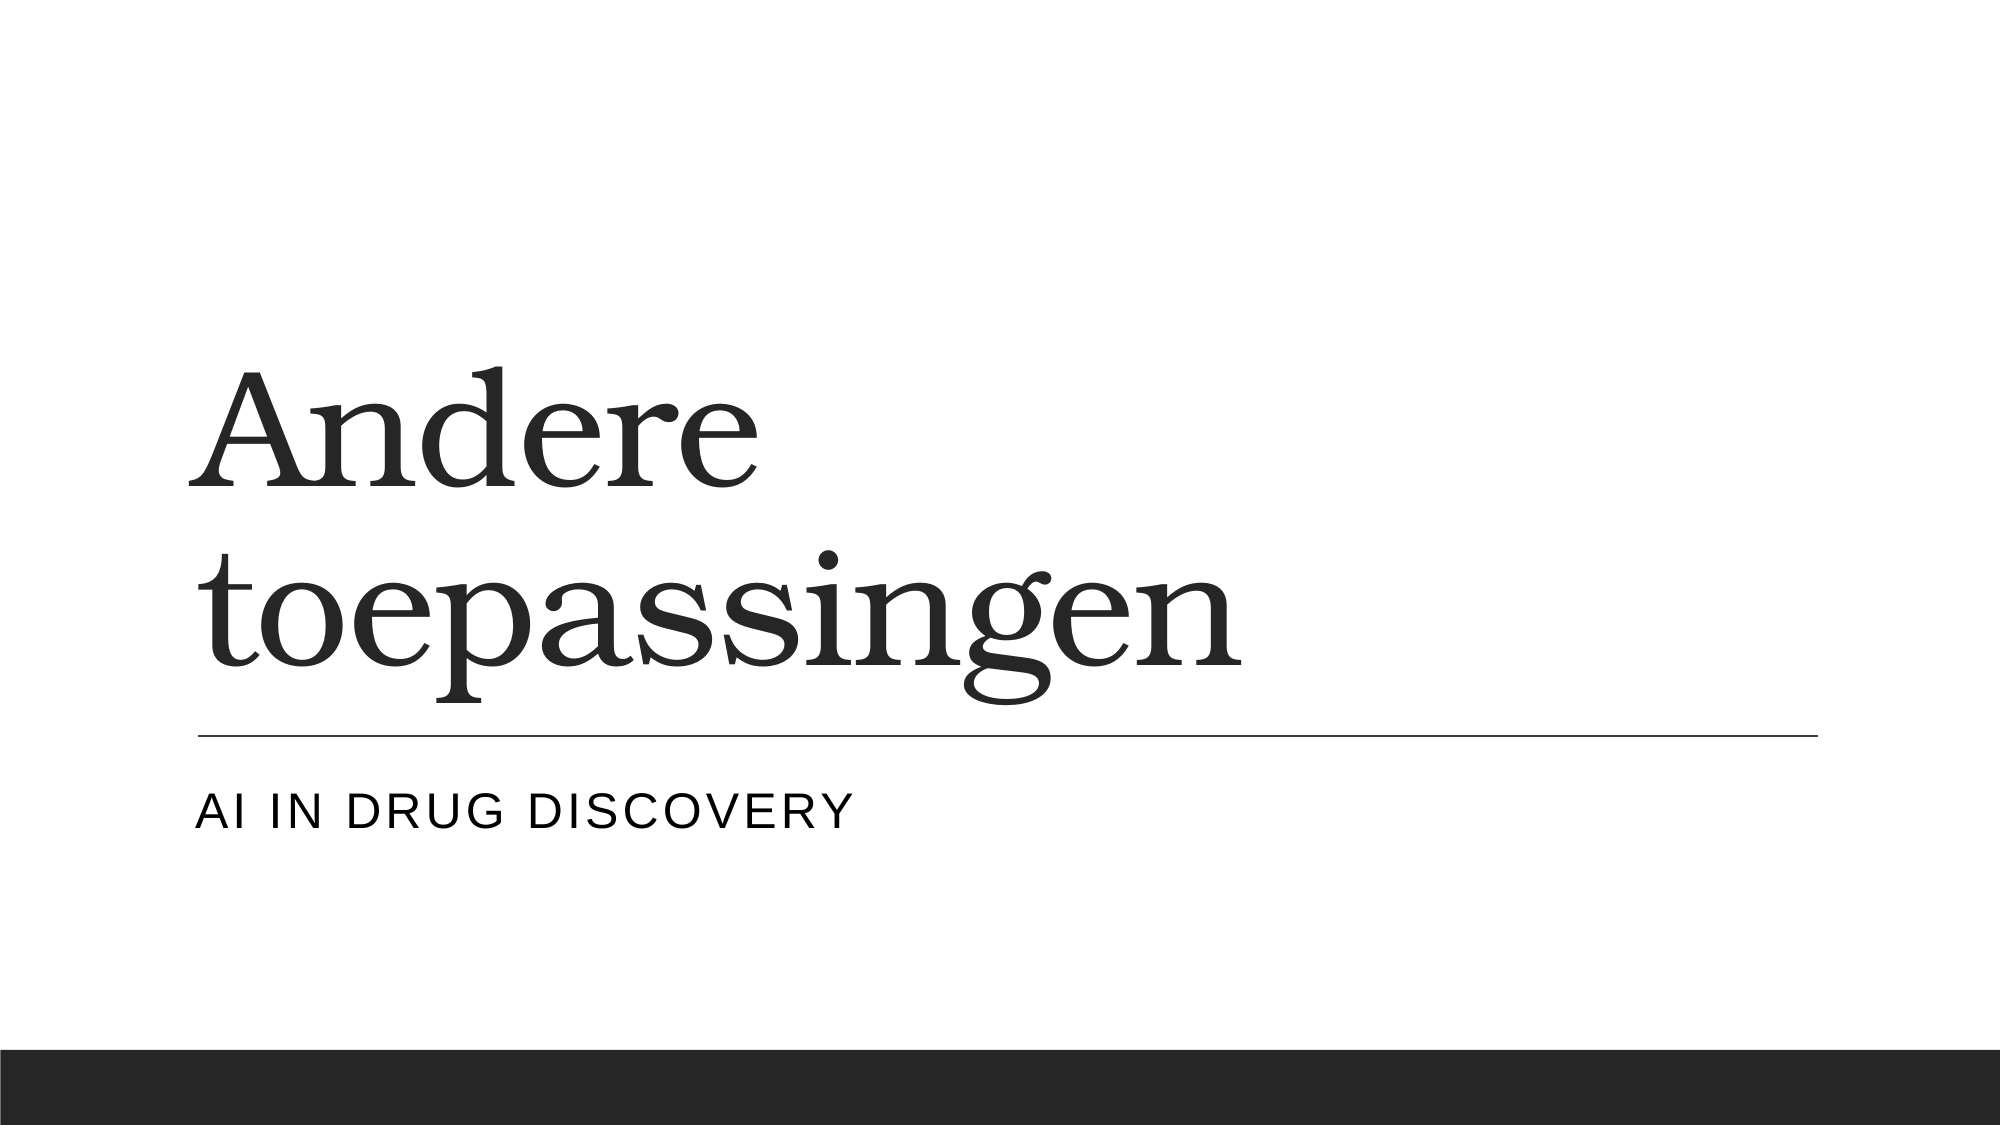

# Andere toepassingen
AI in drug discovery